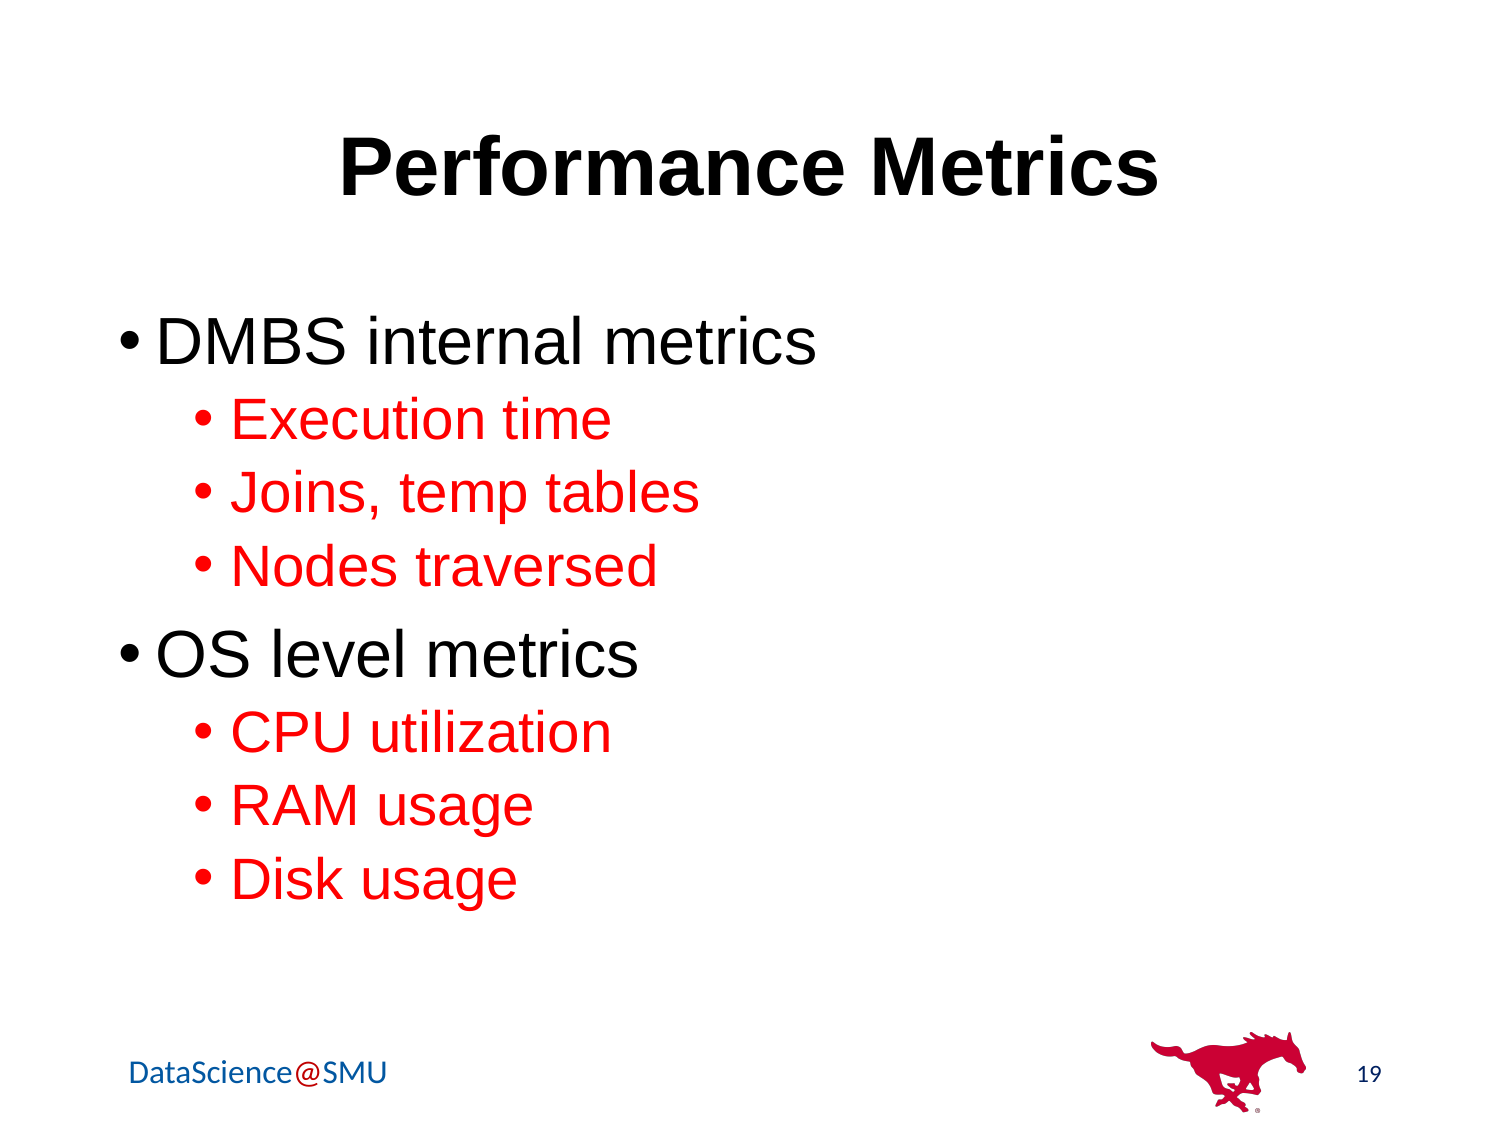

# Performance Metrics
DMBS internal metrics
Execution time
Joins, temp tables
Nodes traversed
OS level metrics
CPU utilization
RAM usage
Disk usage
19